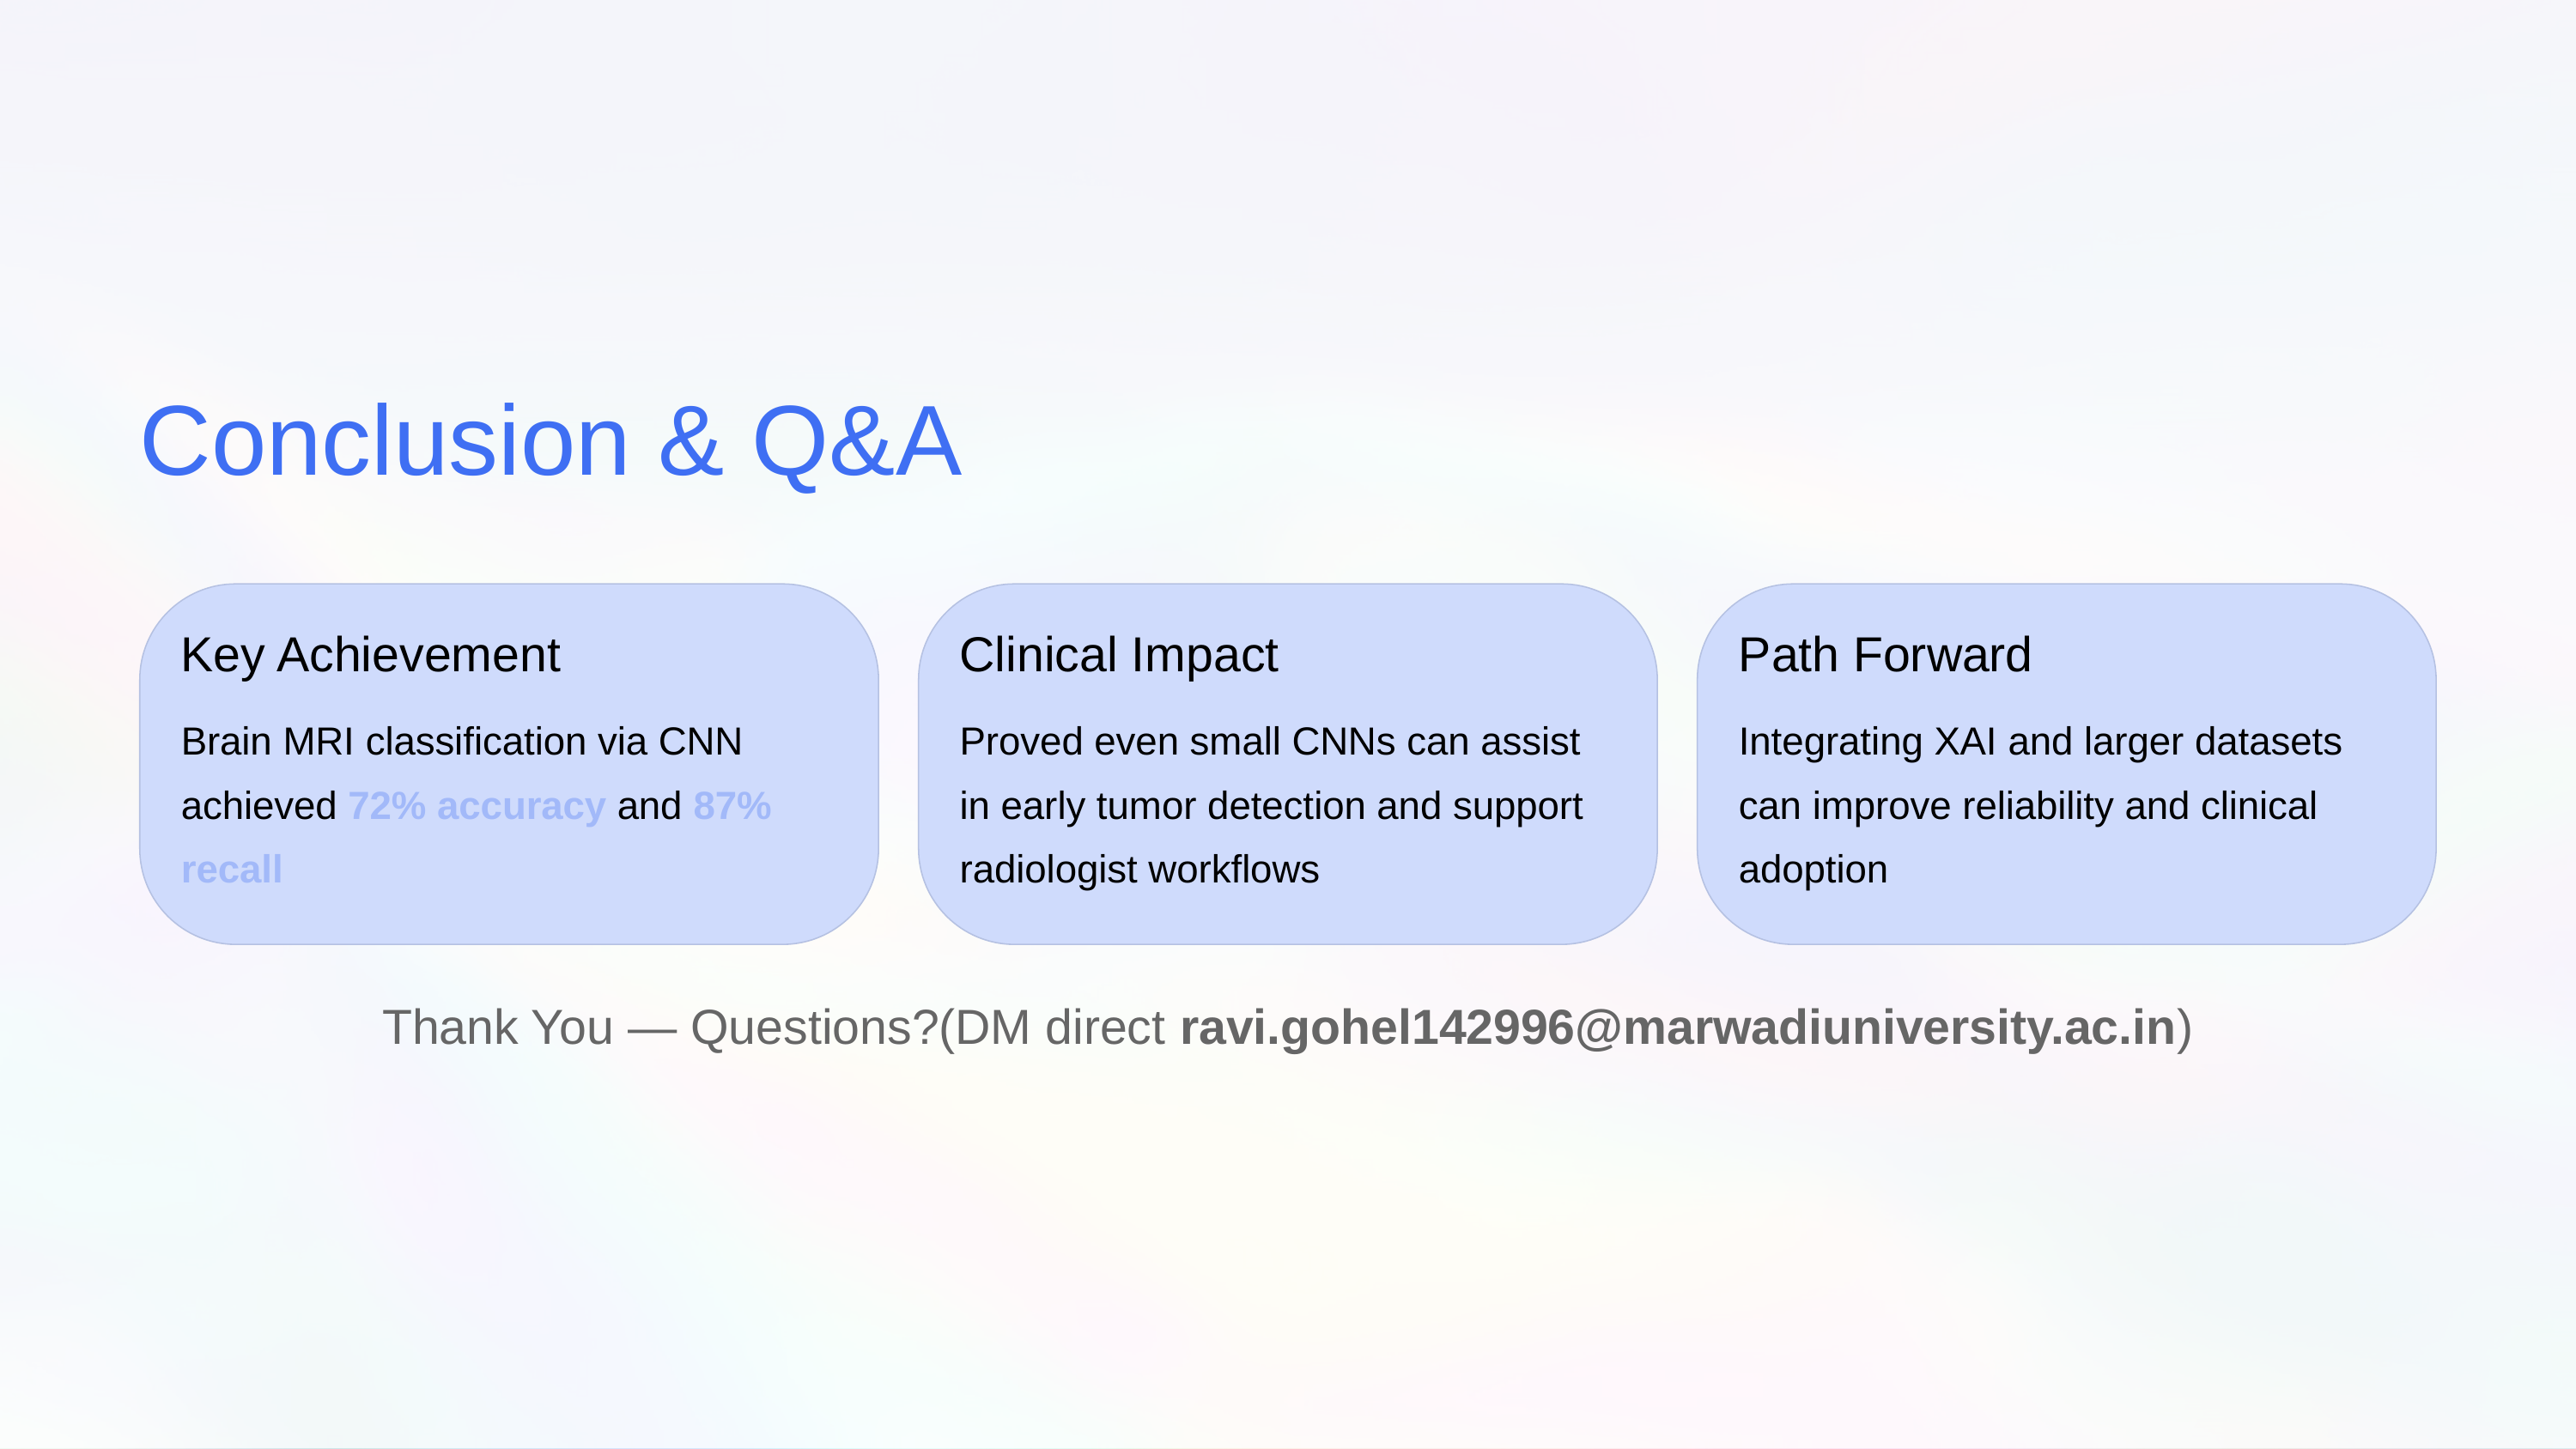

Conclusion & Q&A

Key Achievement
Clinical Impact
Path Forward
Brain MRI classification via CNN achieved 72% accuracy and 87% recall
Proved even small CNNs can assist in early tumor detection and support radiologist workflows
Integrating XAI and larger datasets can improve reliability and clinical adoption
Thank You — Questions?(DM direct ravi.gohel142996@marwadiuniversity.ac.in)